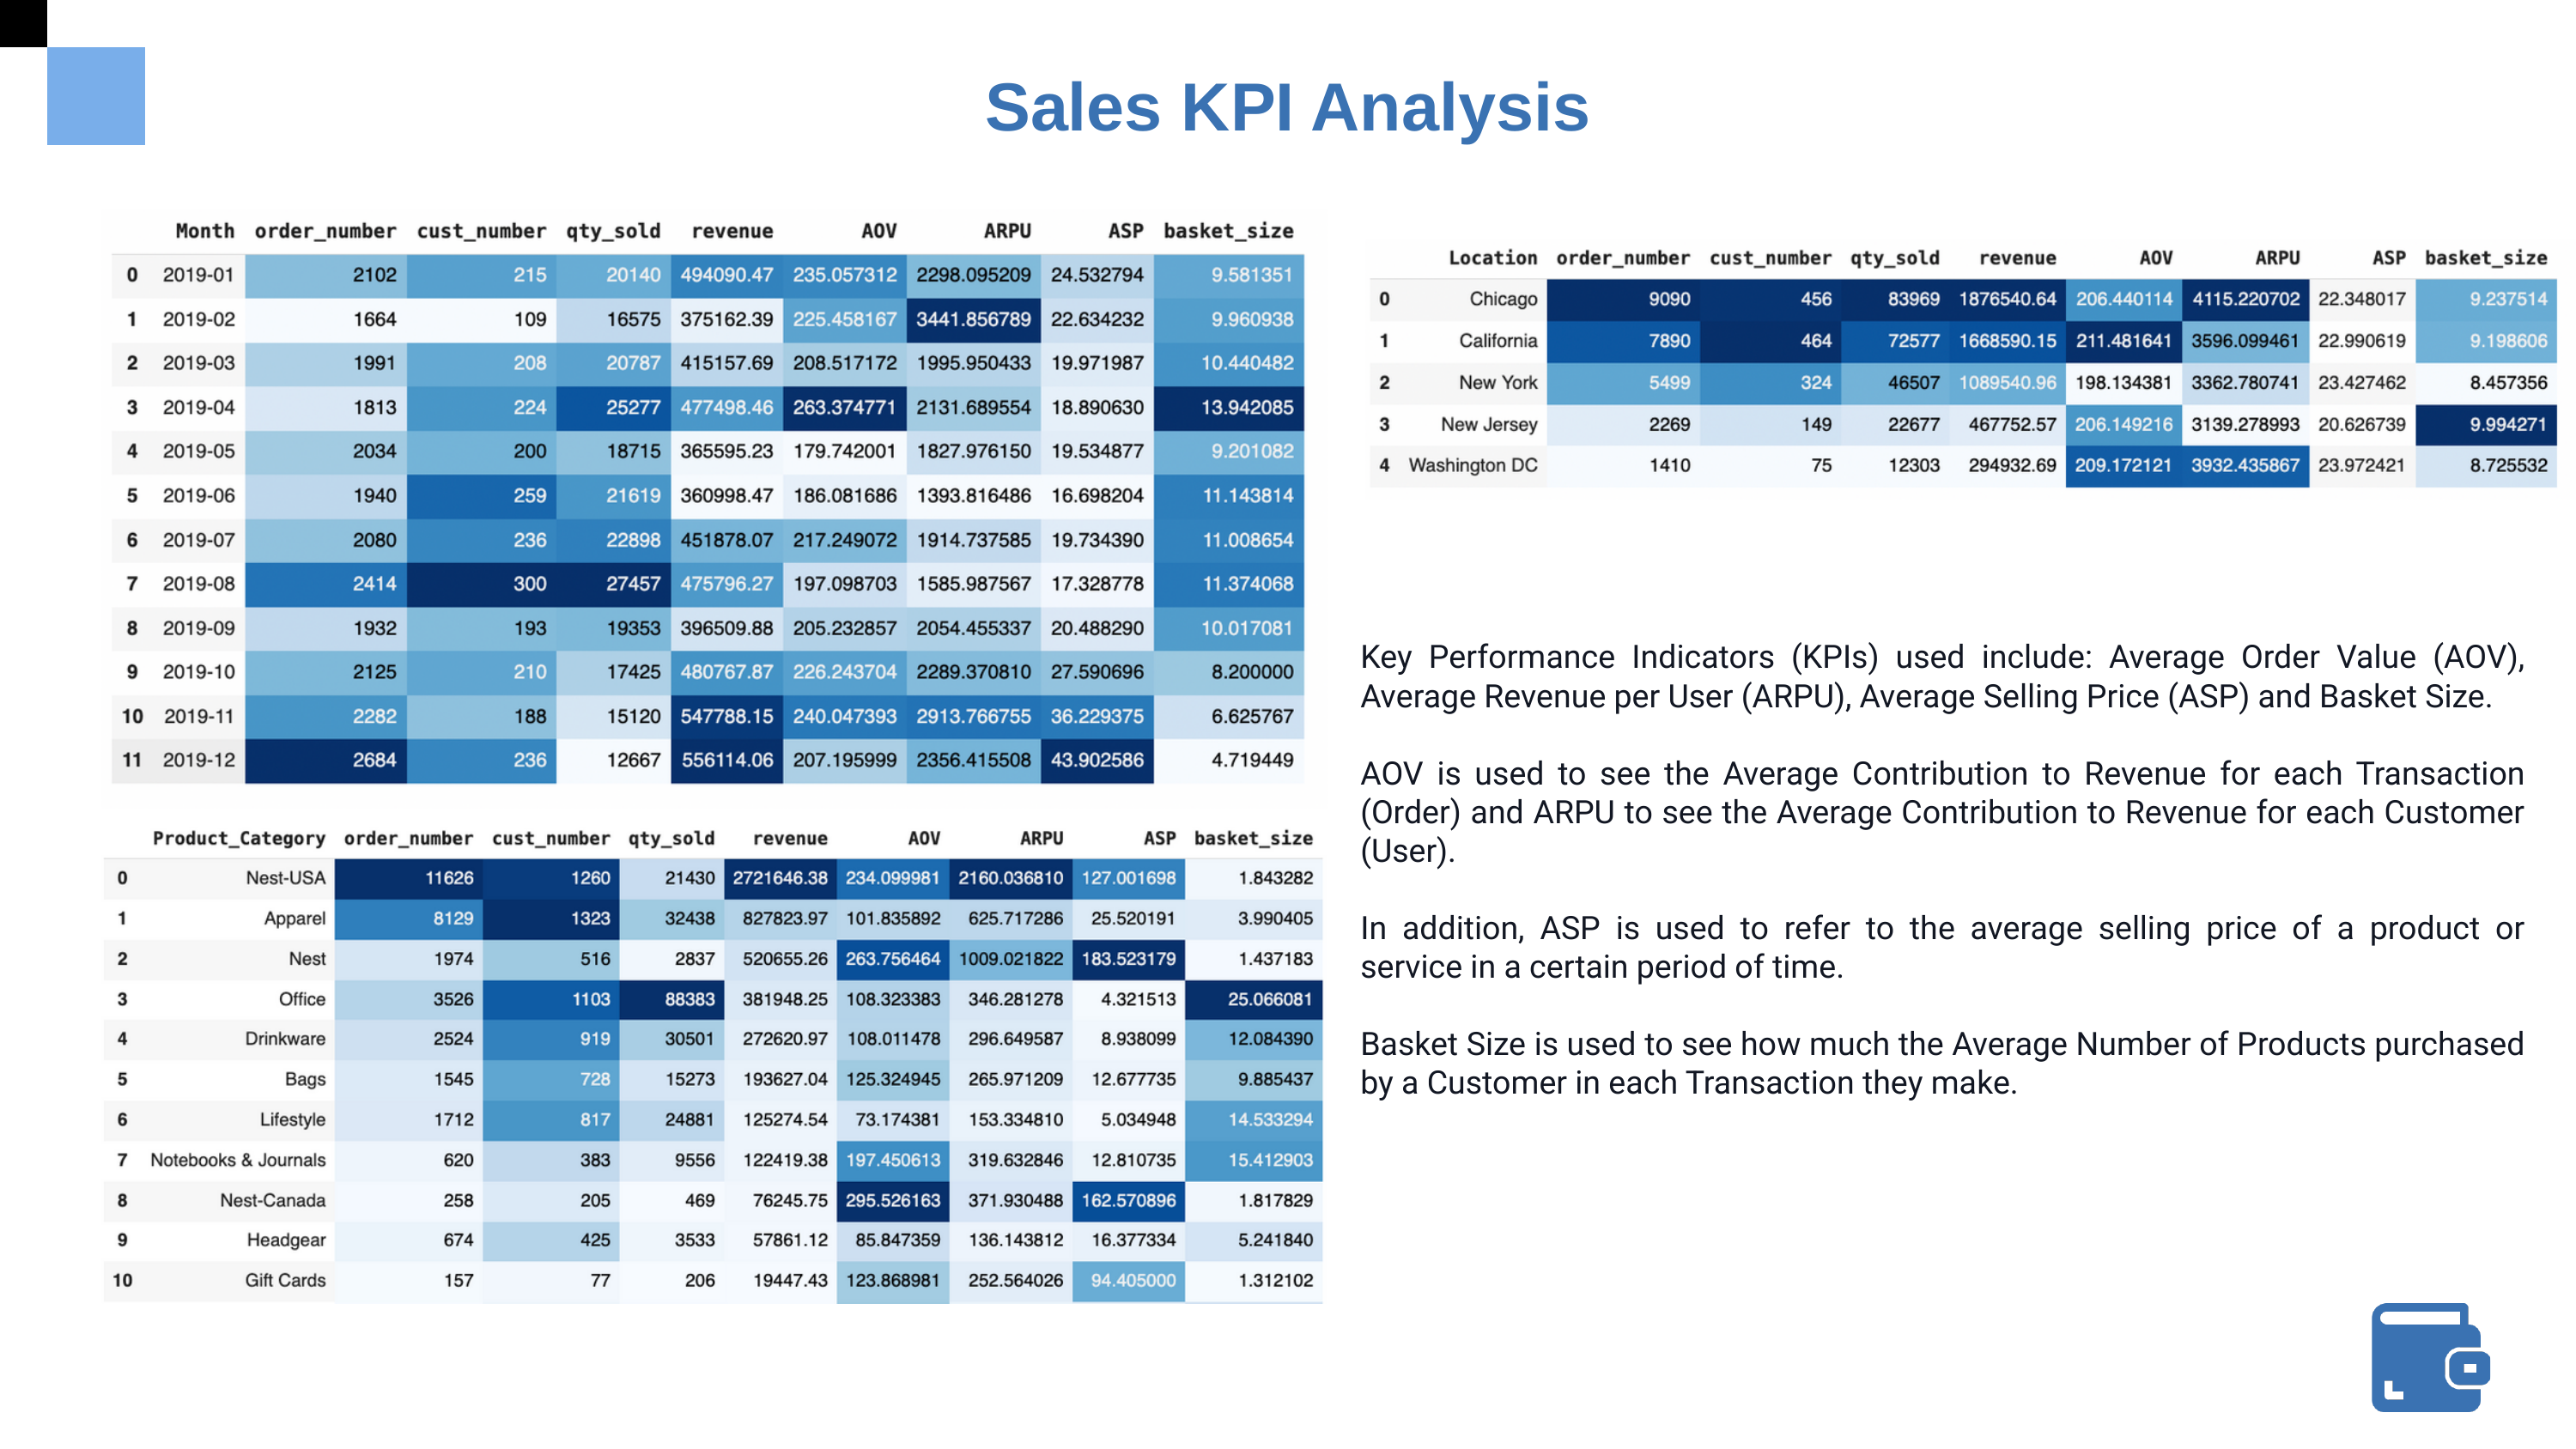

Sales KPI Analysis

Key Performance Indicators (KPIs) used include: Average Order Value (AOV), Average Revenue per User (ARPU), Average Selling Price (ASP) and Basket Size.

AOV is used to see the Average Contribution to Revenue for each Transaction (Order) and ARPU to see the Average Contribution to Revenue for each Customer (User).

In addition, ASP is used to refer to the average selling price of a product or service in a certain period of time.

Basket Size is used to see how much the Average Number of Products purchased by a Customer in each Transaction they make.